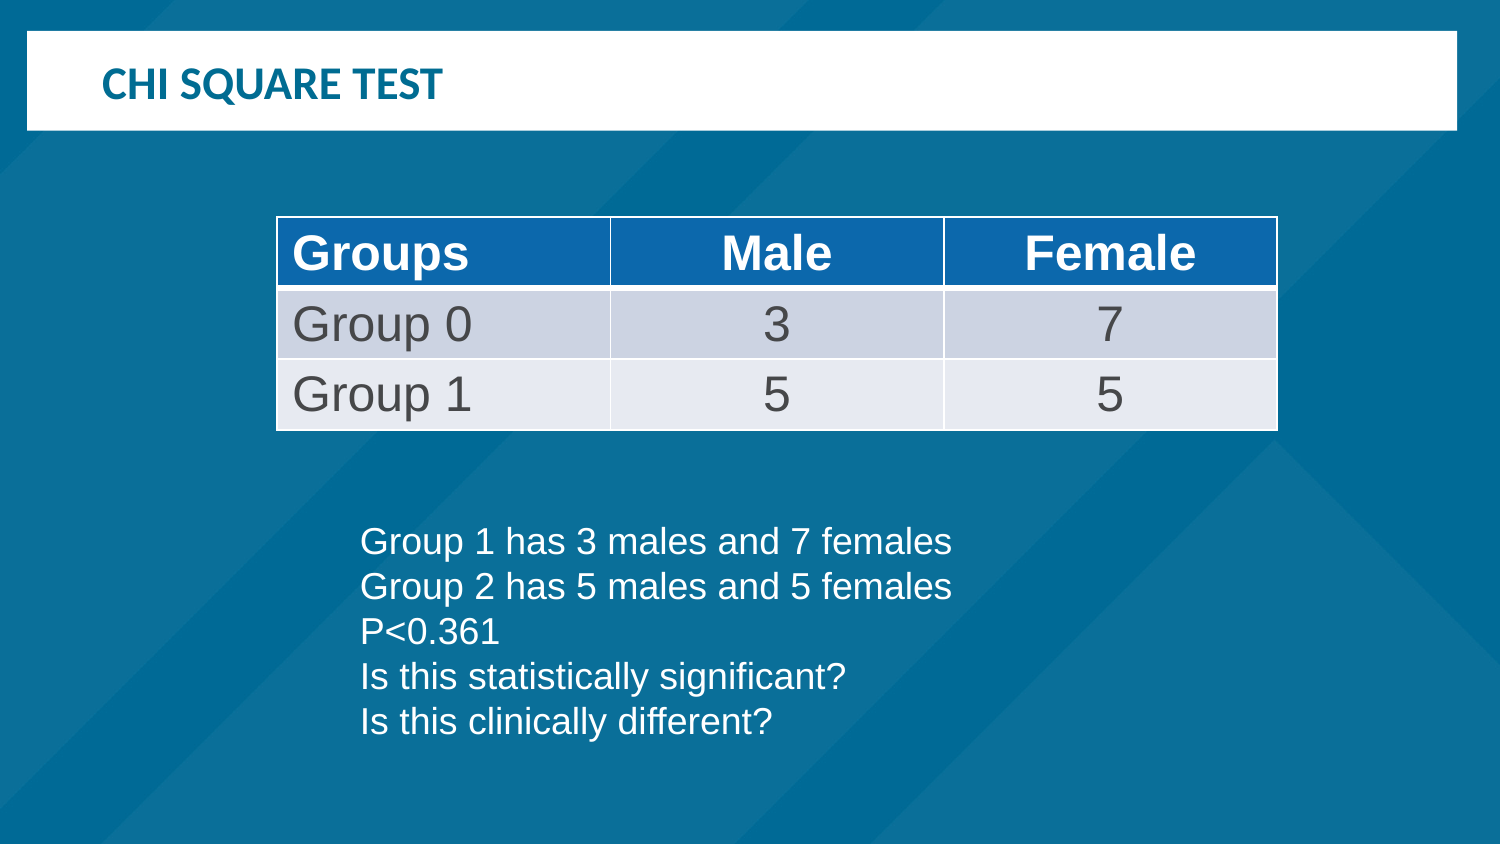

# Chi square test
| Groups | Male | Female |
| --- | --- | --- |
| Group 0 | 3 | 7 |
| Group 1 | 5 | 5 |
Group 1 has 3 males and 7 females
Group 2 has 5 males and 5 females
P<0.361
Is this statistically significant?
Is this clinically different?